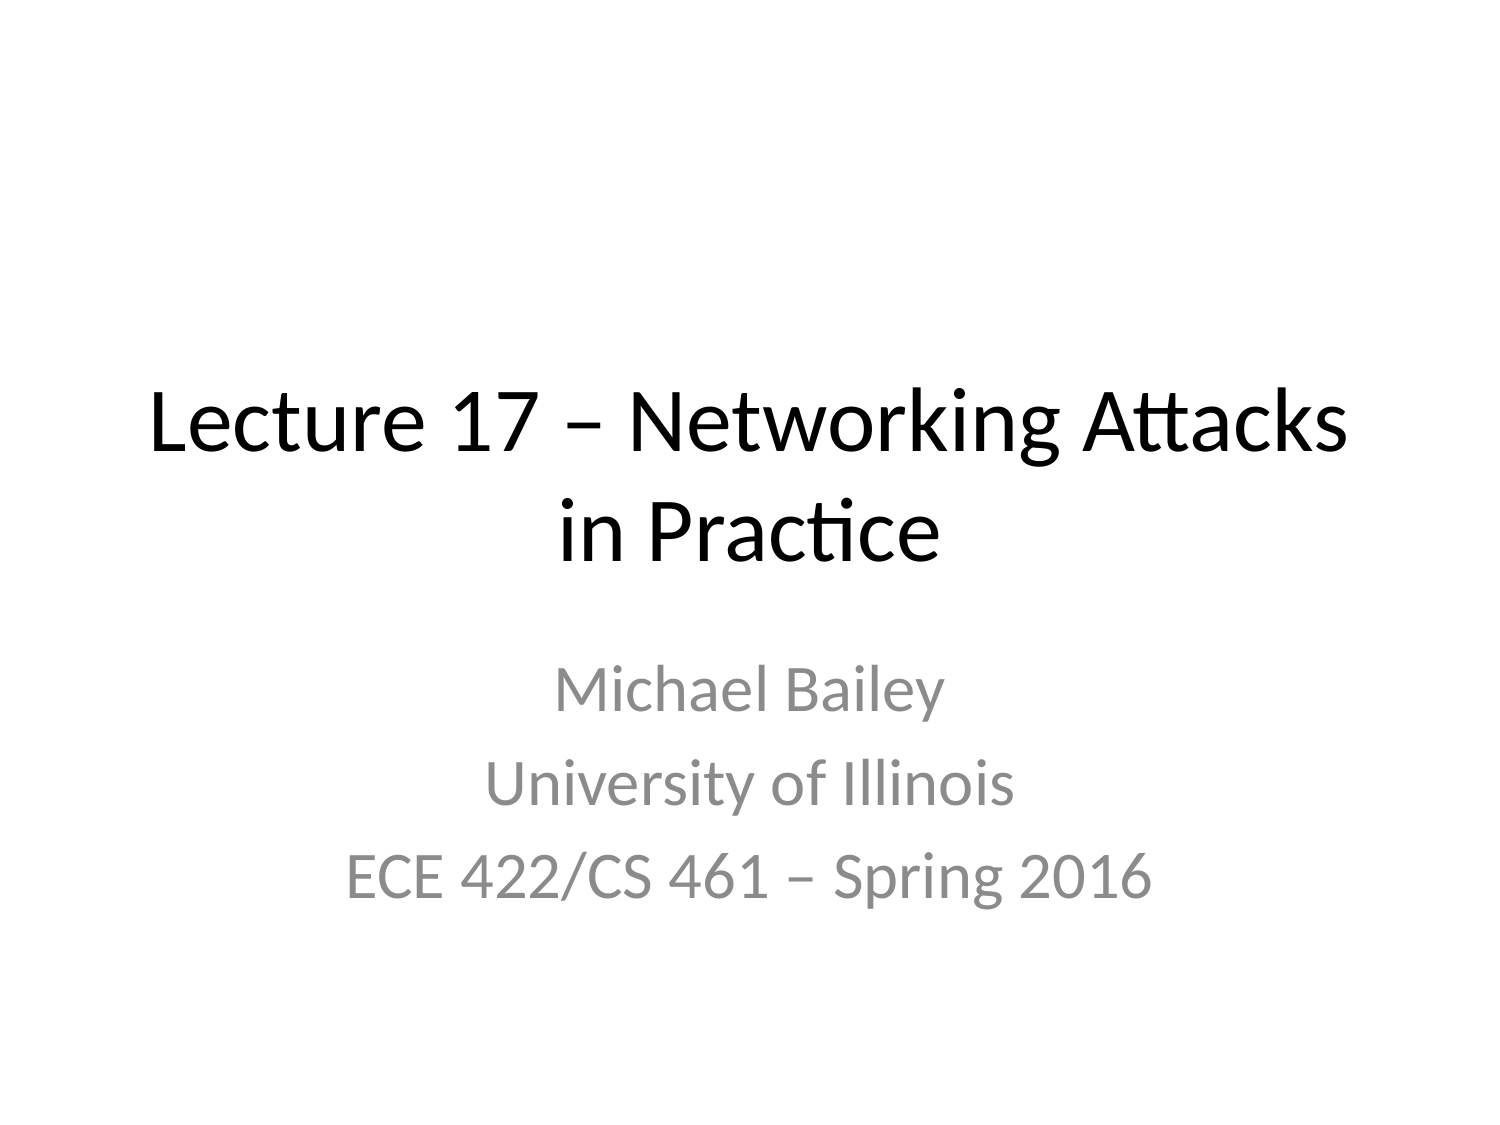

# Lecture 17 – Networking Attacks in Practice
Michael Bailey
University of Illinois
ECE 422/CS 461 – Spring 2016